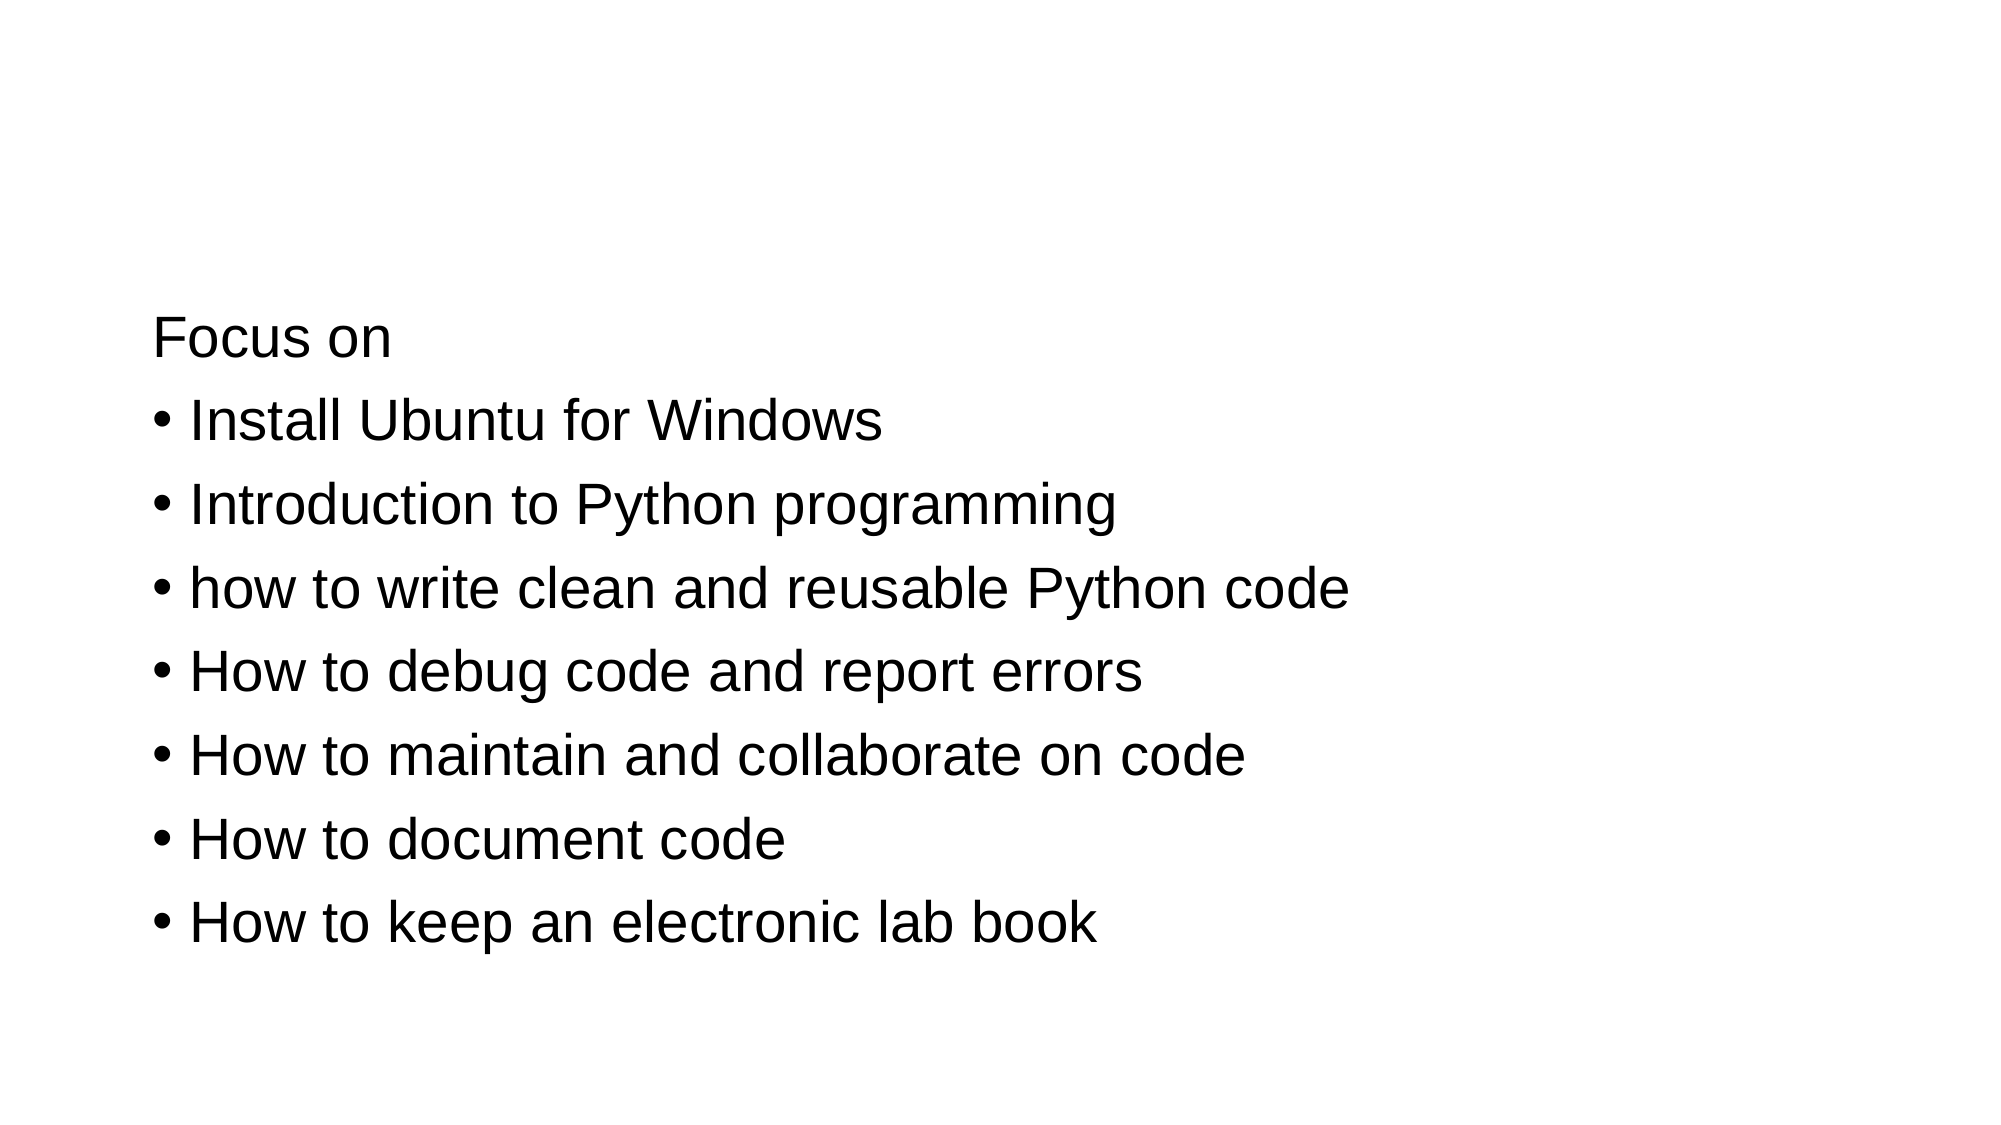

#
Focus on
Install Ubuntu for Windows
Introduction to Python programming
how to write clean and reusable Python code
How to debug code and report errors
How to maintain and collaborate on code
How to document code
How to keep an electronic lab book